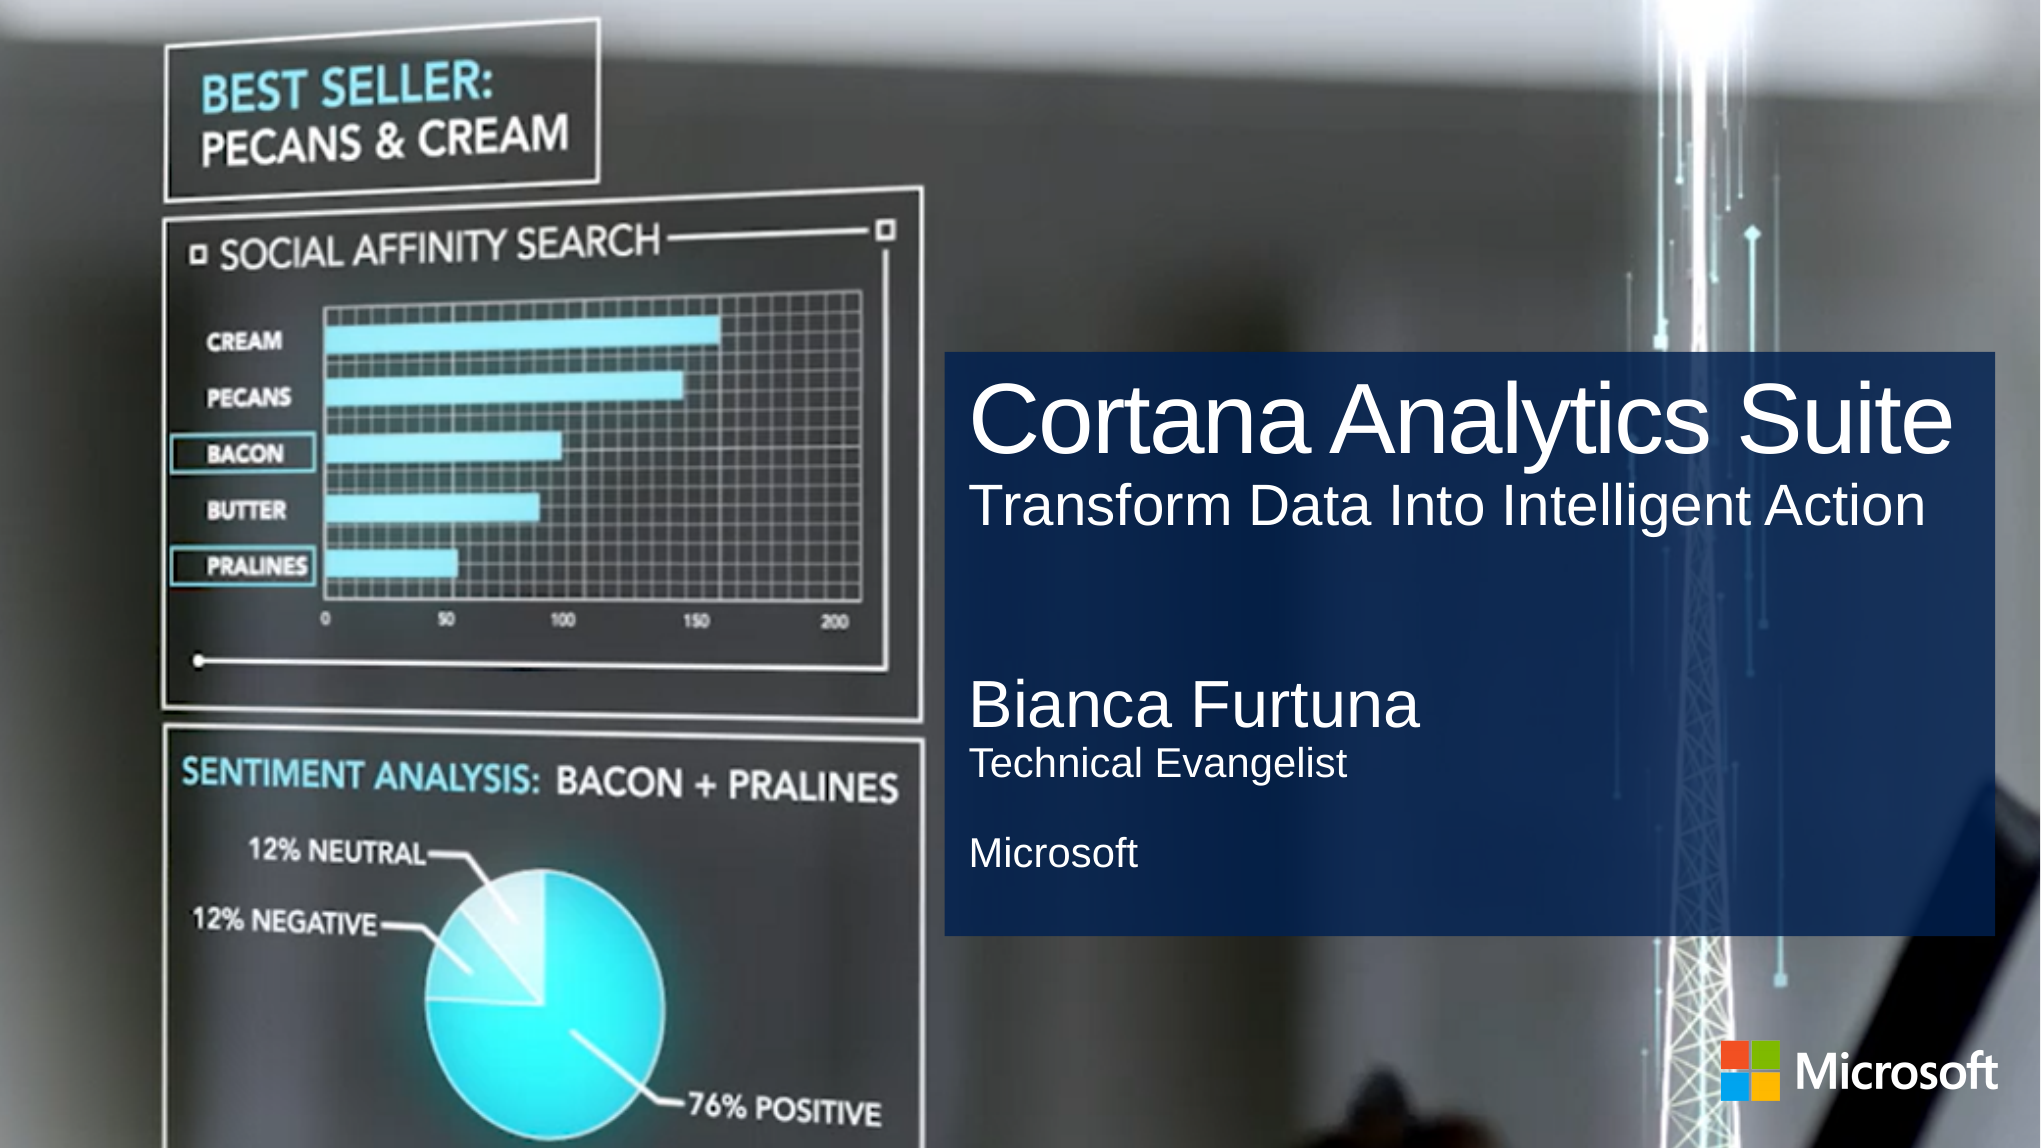

# Cortana Analytics Suite Transform Data Into Intelligent Action
Bianca Furtuna
Technical Evangelist

Microsoft